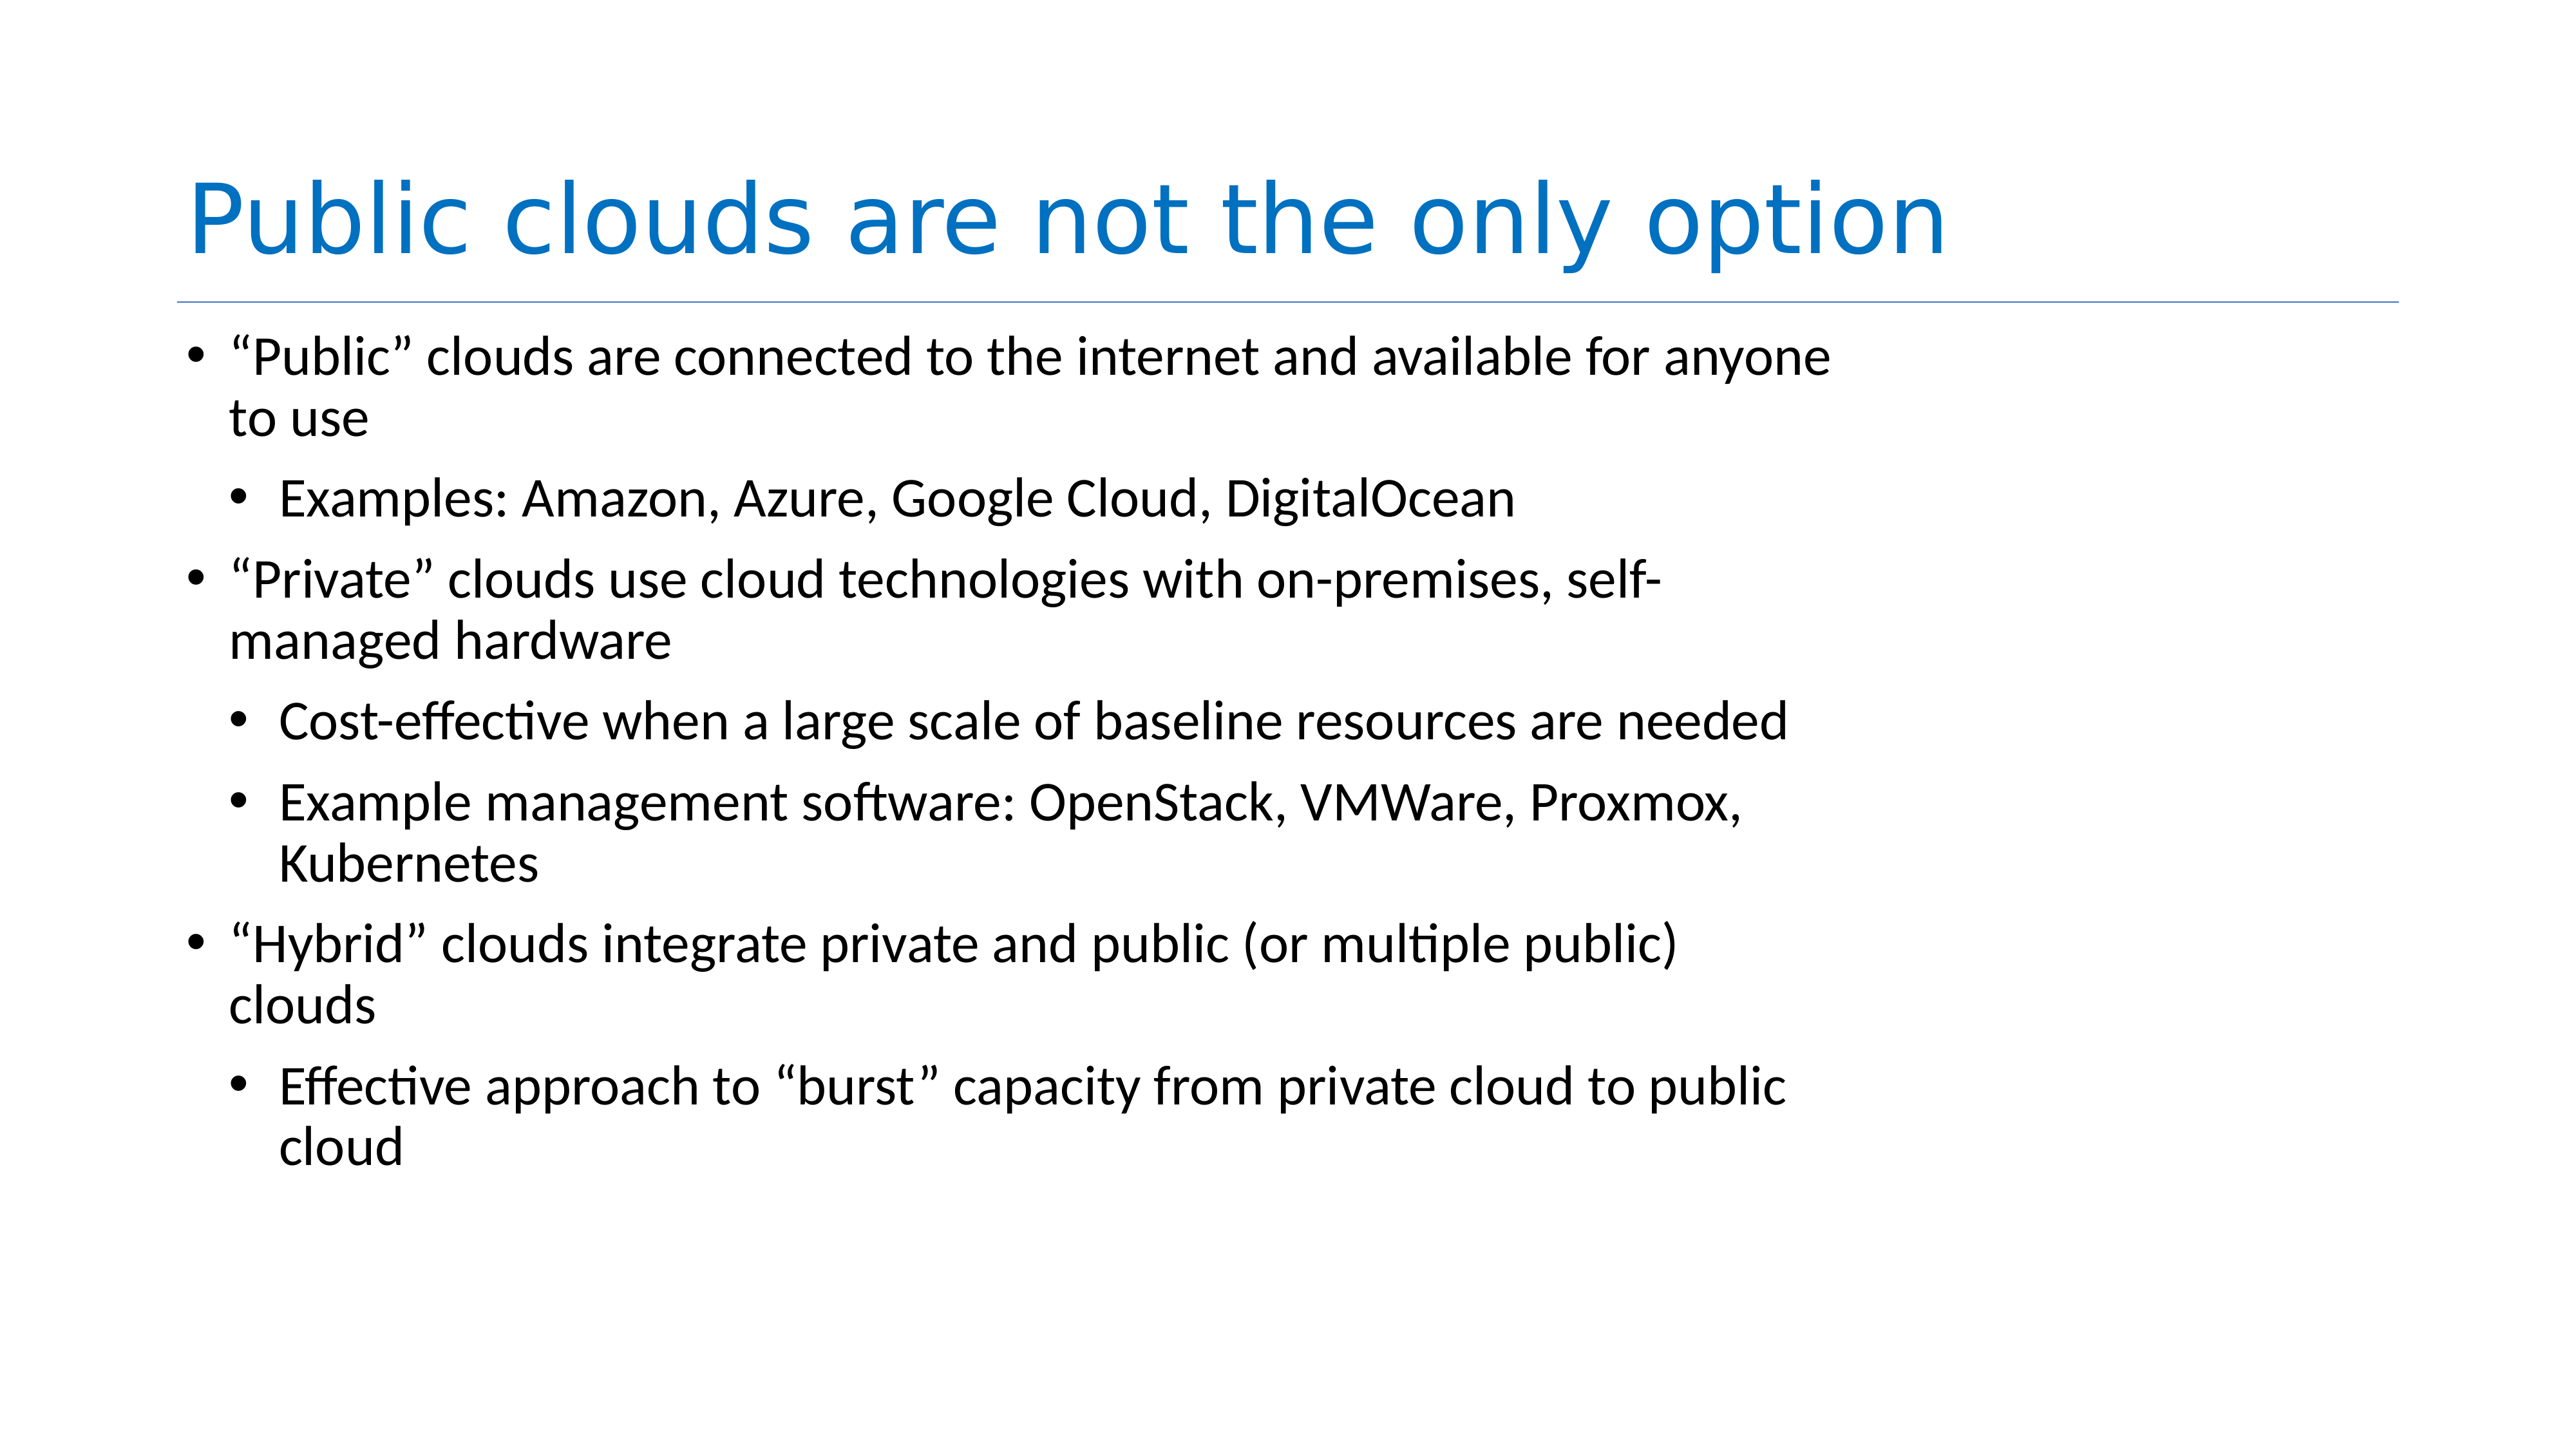

# Public clouds are not the only option
“Public” clouds are connected to the internet and available for anyone to use
Examples: Amazon, Azure, Google Cloud, DigitalOcean
“Private” clouds use cloud technologies with on-premises, self-managed hardware
Cost-effective when a large scale of baseline resources are needed
Example management software: OpenStack, VMWare, Proxmox, Kubernetes
“Hybrid” clouds integrate private and public (or multiple public) clouds
Effective approach to “burst” capacity from private cloud to public cloud